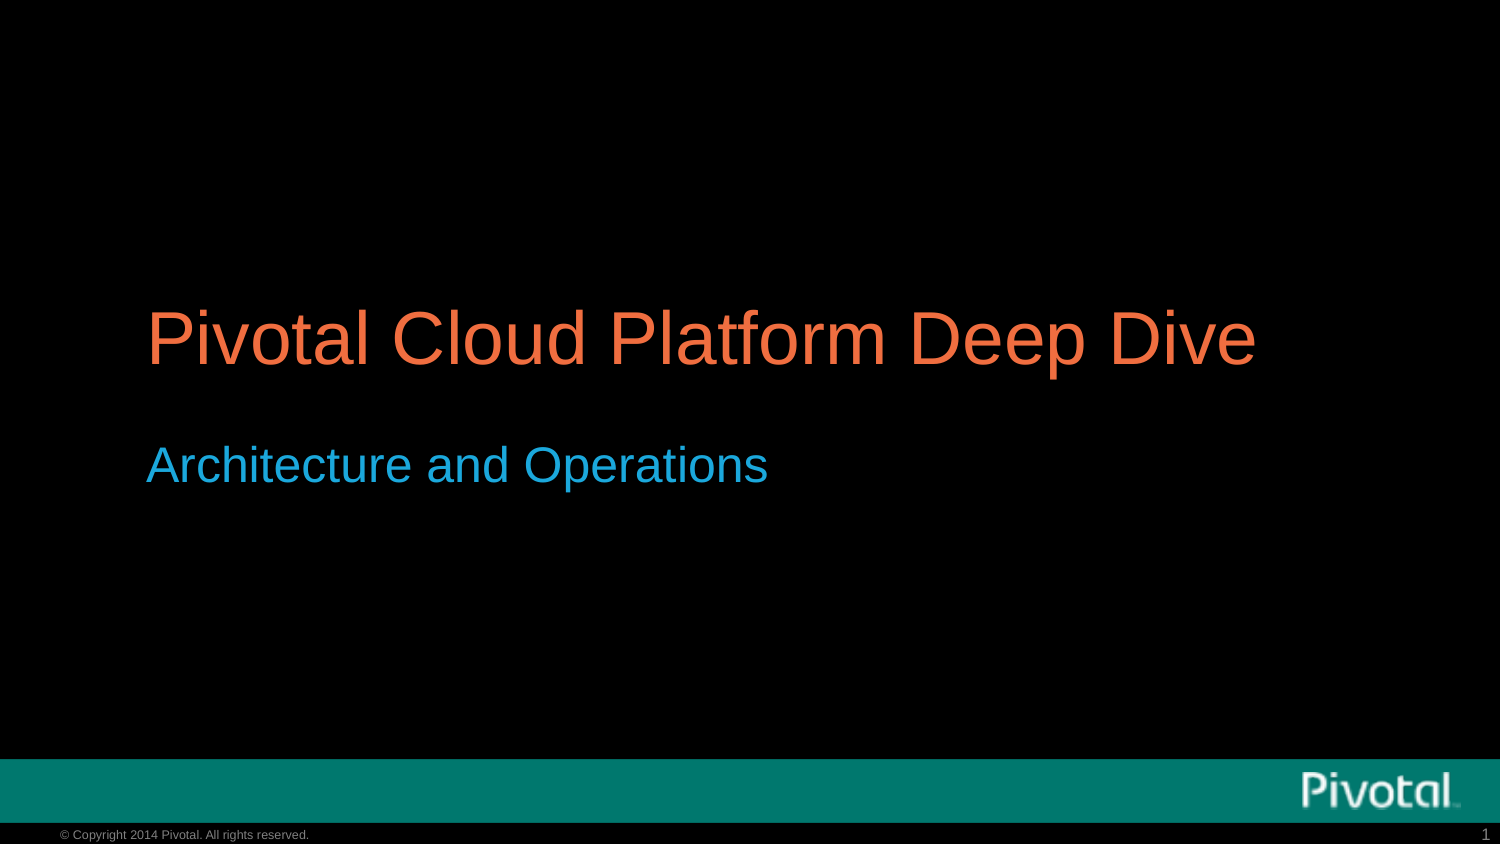

# Pivotal Cloud Platform Deep Dive
Architecture and Operations
1